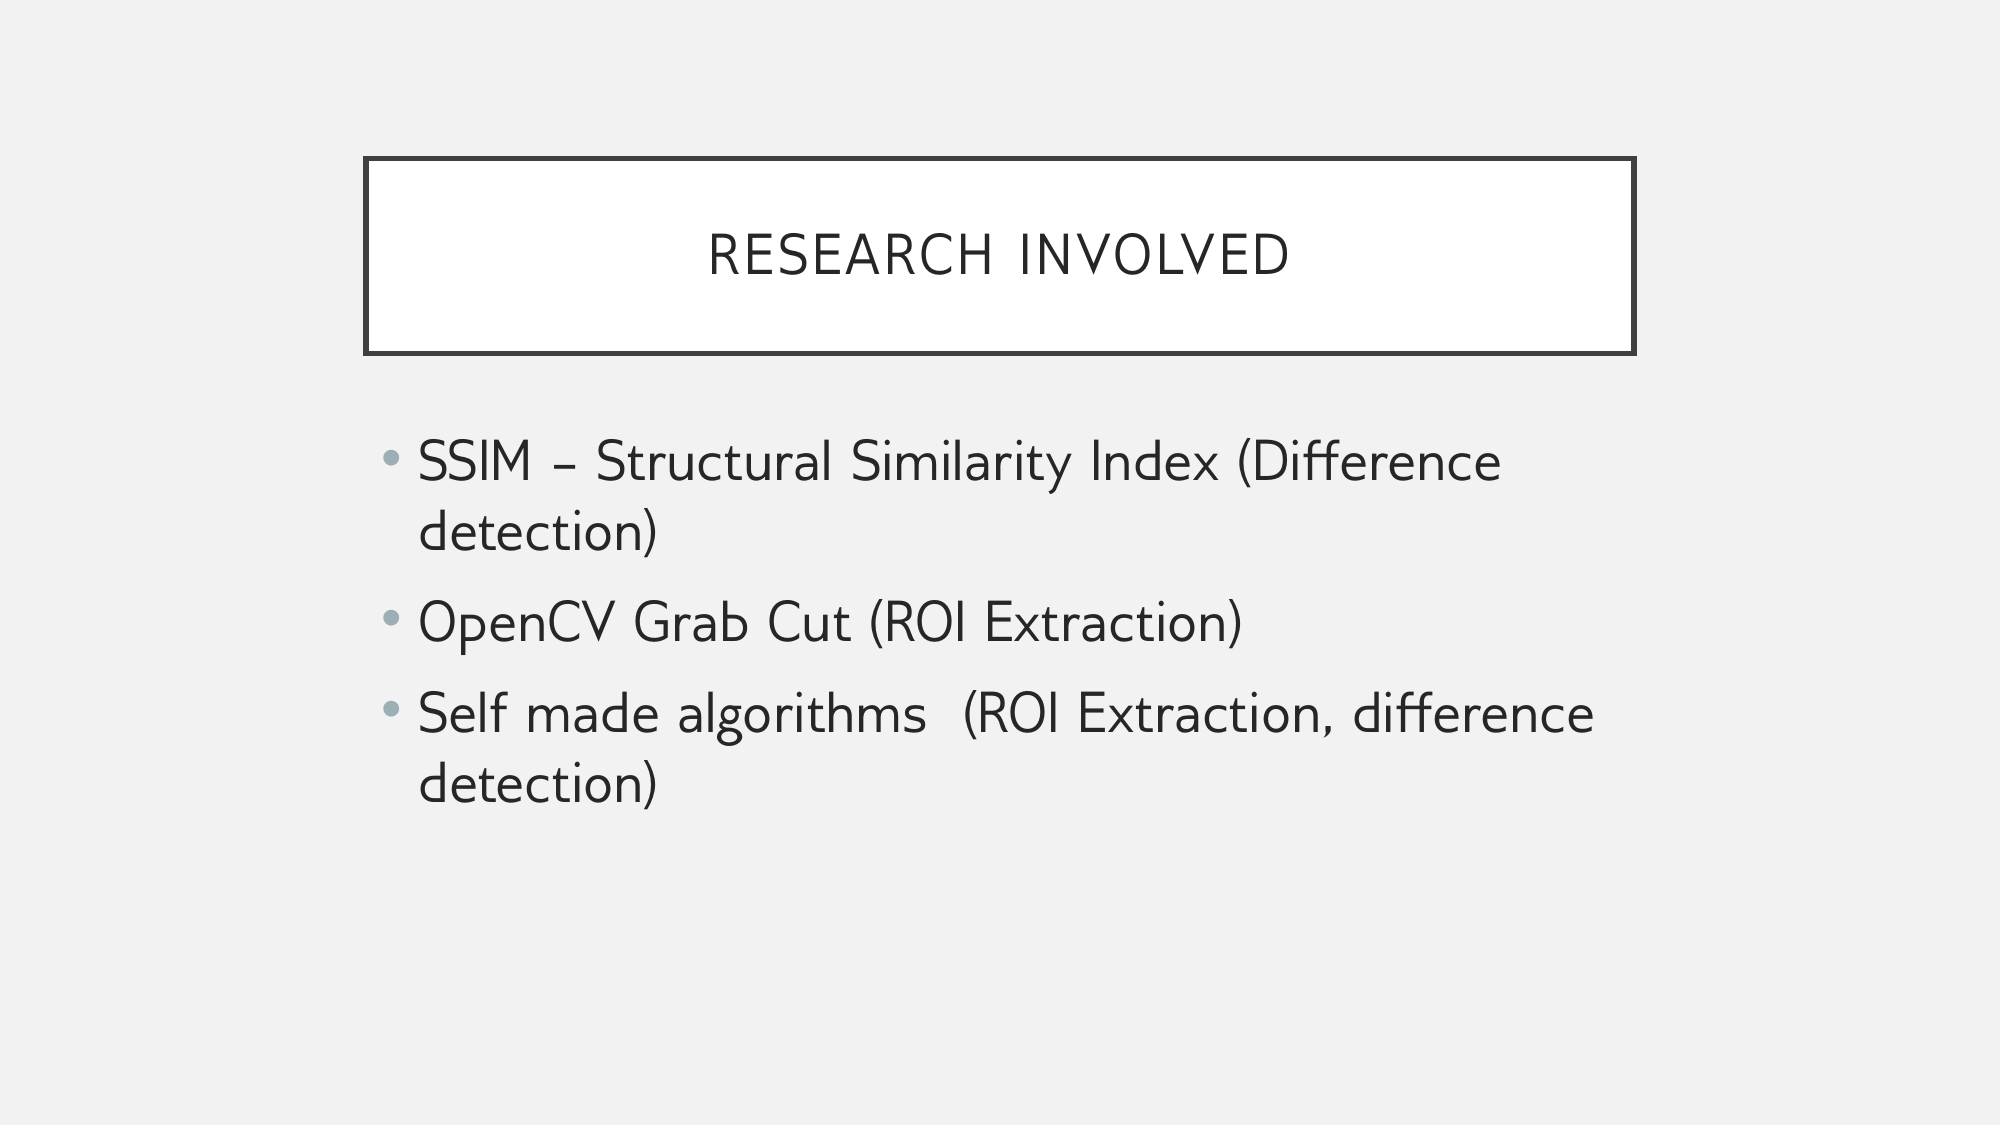

# Research involved
SSIM – Structural Similarity Index (Difference detection)
OpenCV Grab Cut (ROI Extraction)
Self made algorithms  (ROI Extraction, difference detection)